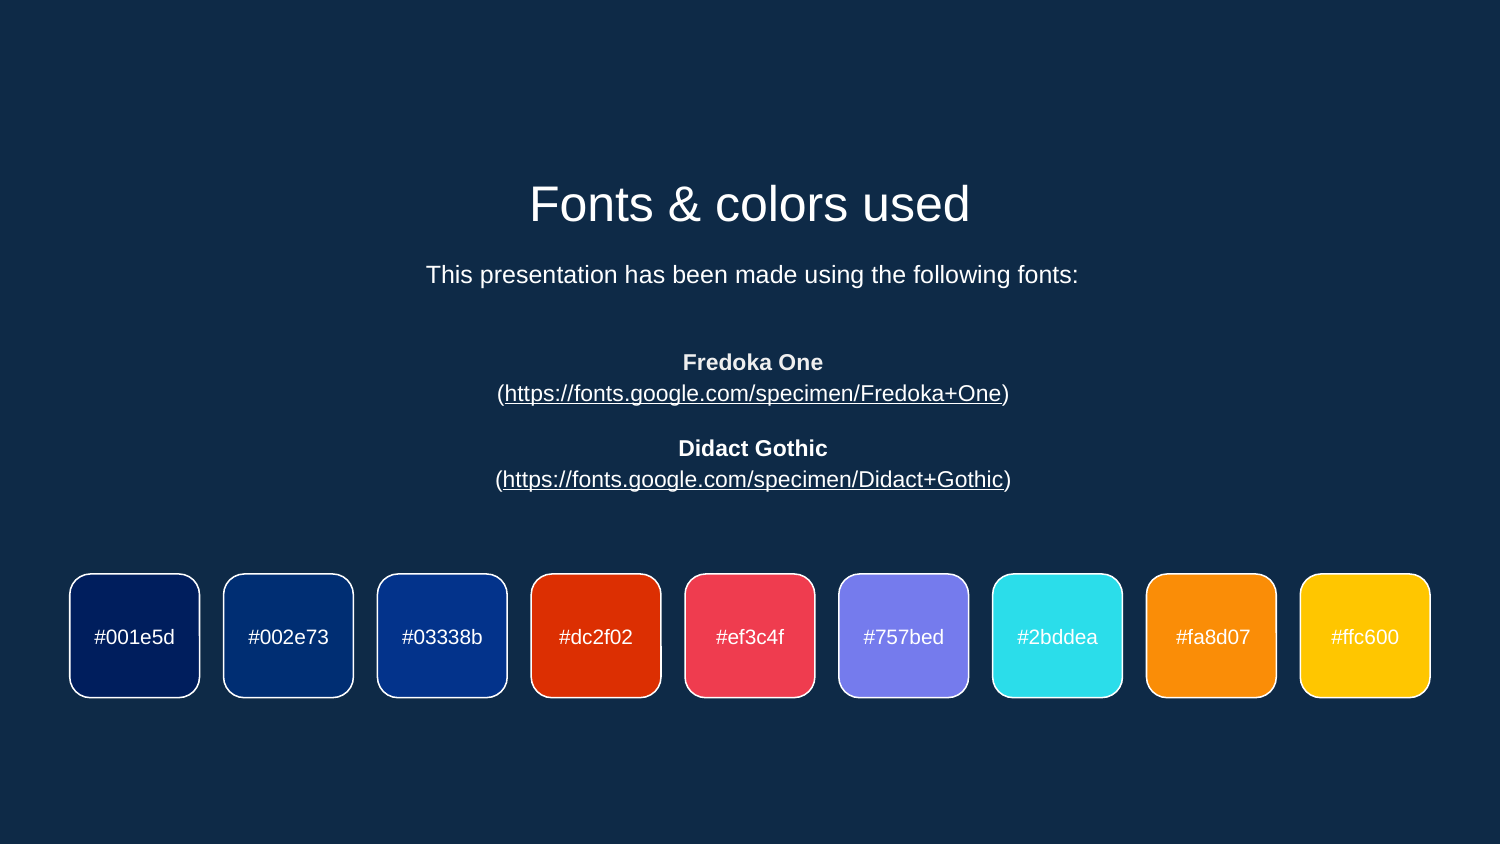

Fonts & colors used
This presentation has been made using the following fonts:

Fredoka One
(https://fonts.google.com/specimen/Fredoka+One)

Didact Gothic
(https://fonts.google.com/specimen/Didact+Gothic)

#002e73
#03338b
#dc2f02
#ef3c4f
#757bed
#2bddea
#fa8d07
#ffc600
#001e5d